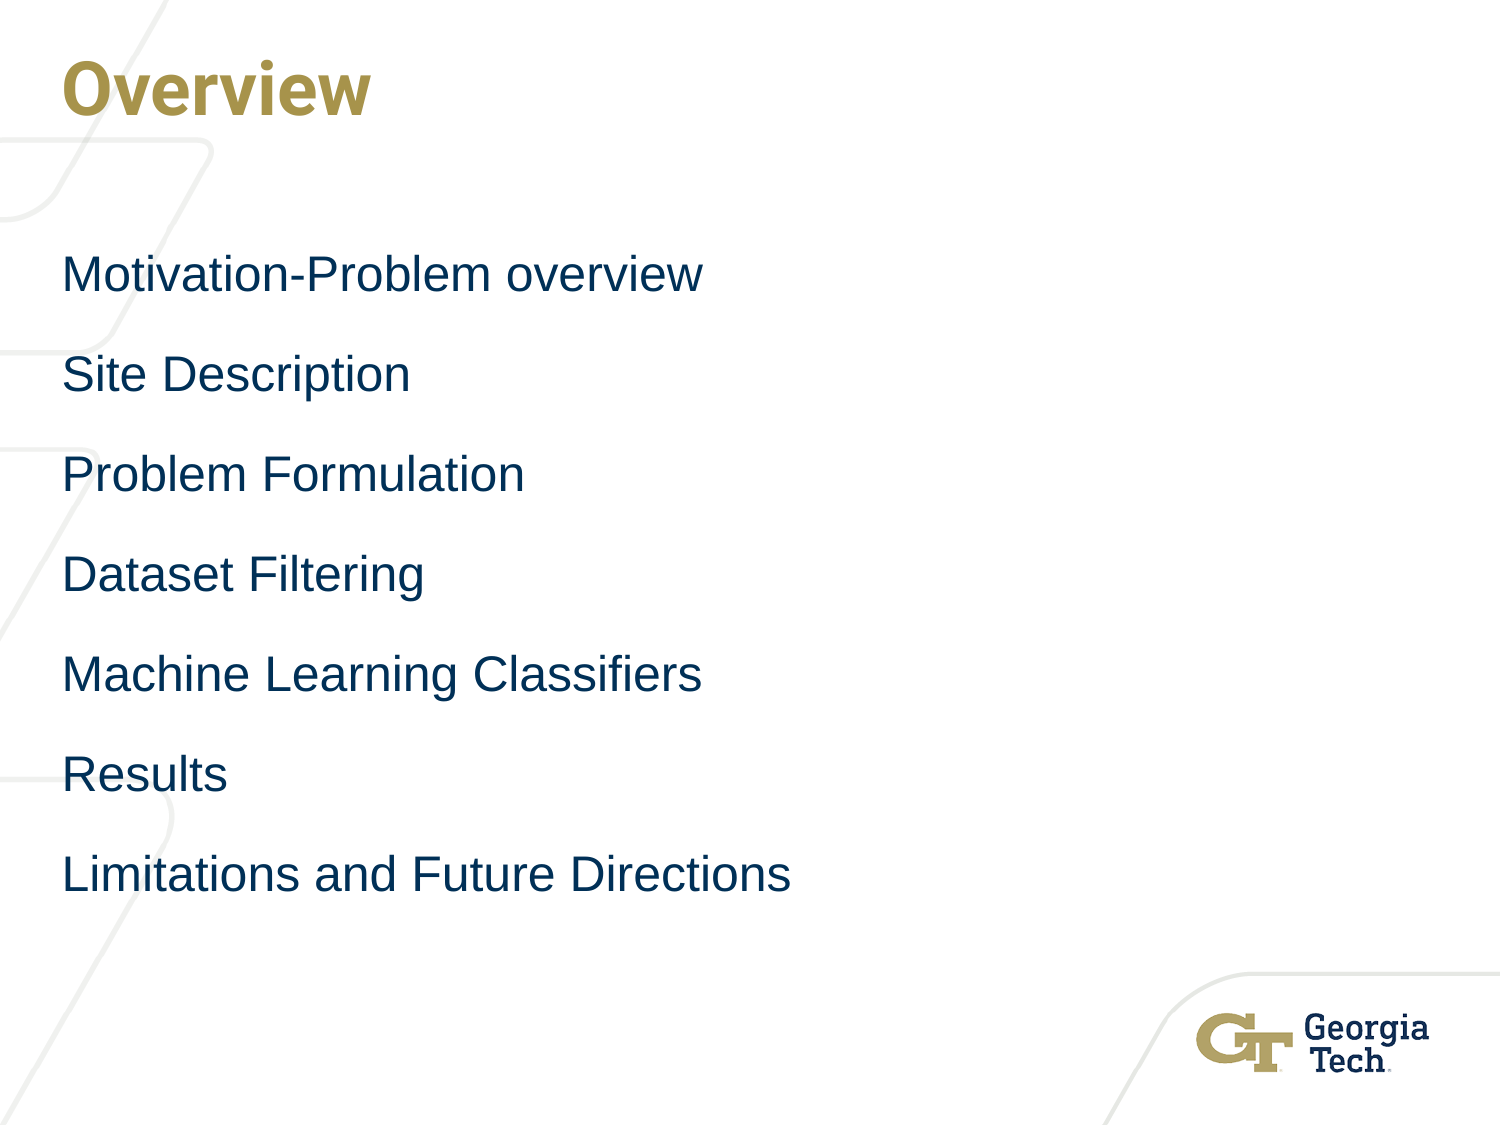

2
Overview
Motivation-Problem overview
Site Description
Problem Formulation
Dataset Filtering
Machine Learning Classifiers
Results
Limitations and Future Directions